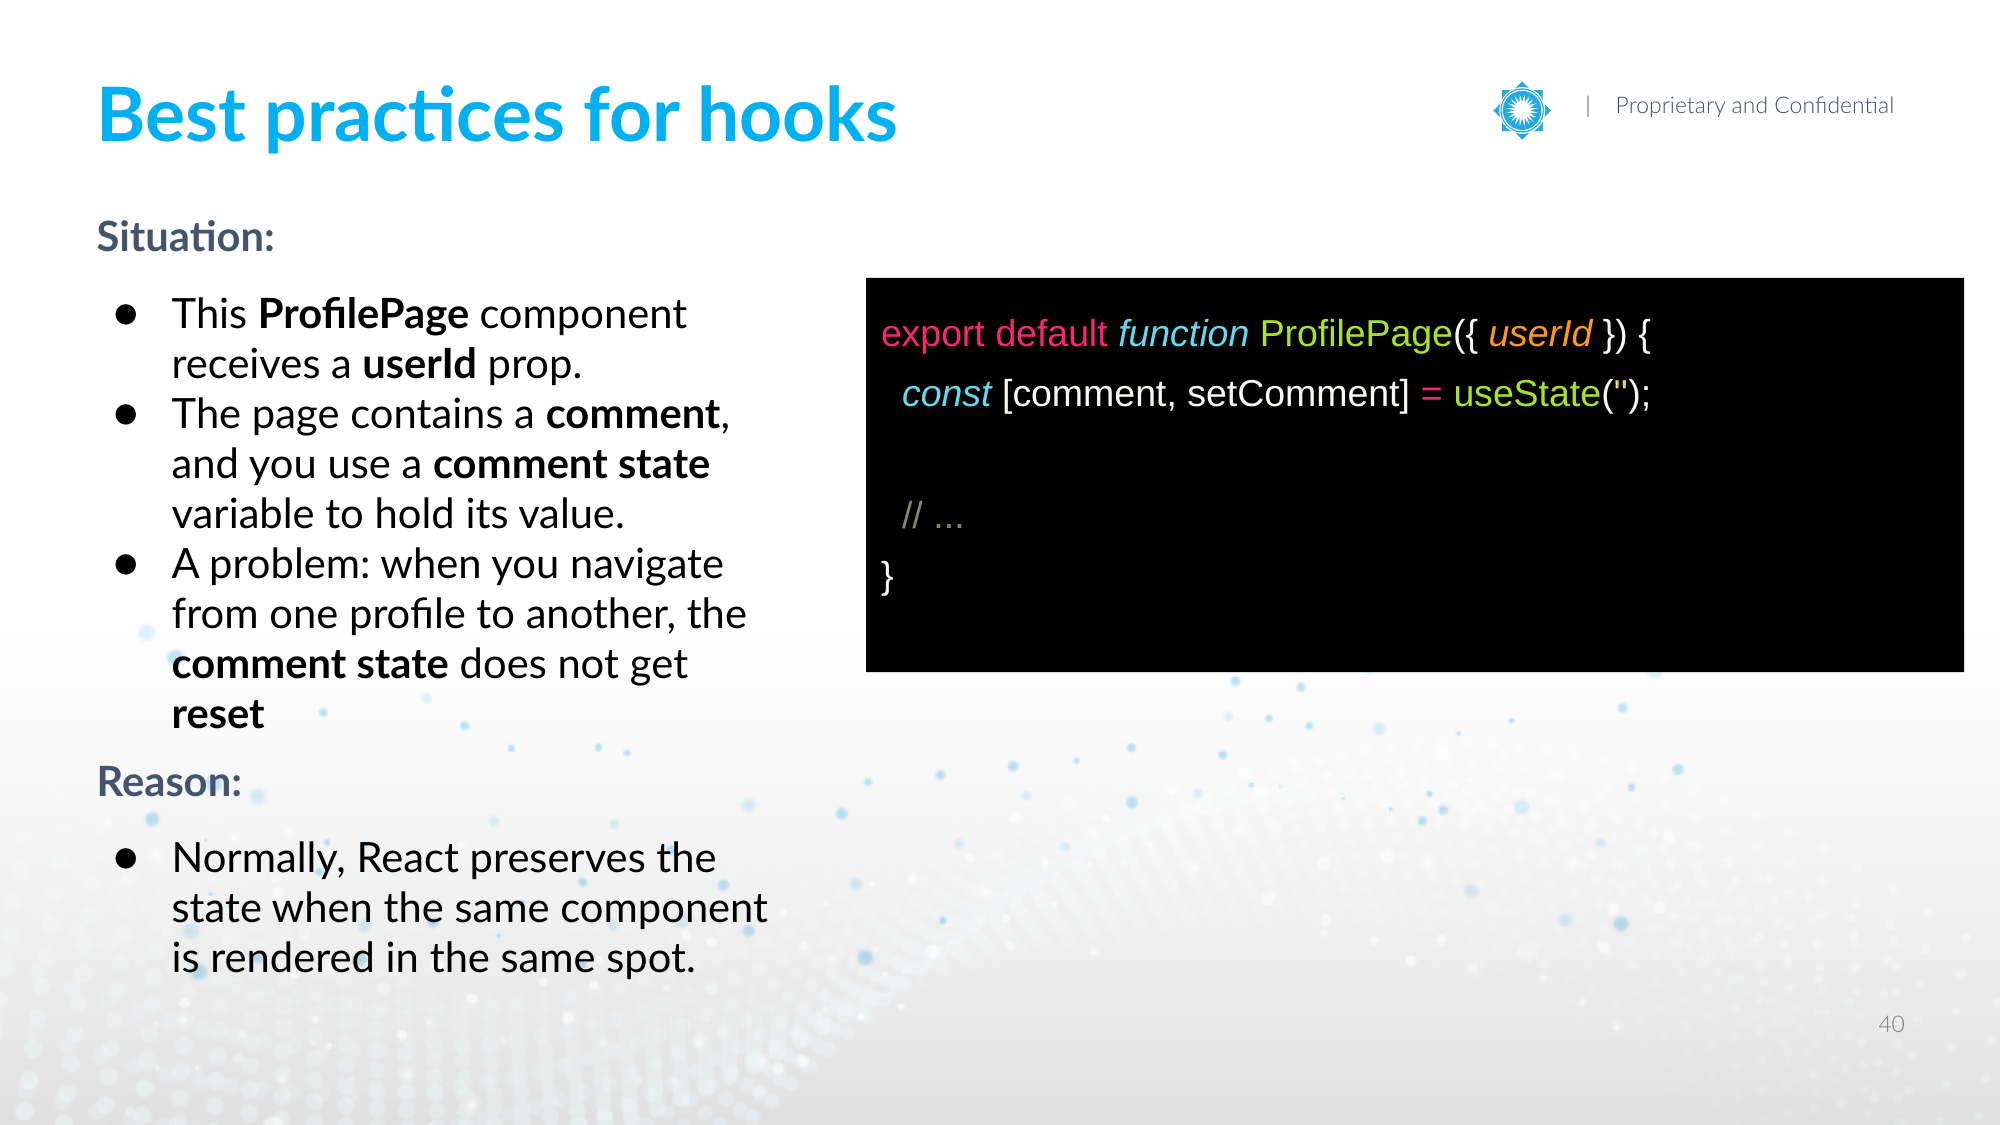

# Best practices for hooks
Situation:
export default function ProfilePage({ userId }) {
  const [comment, setComment] = useState('');

  // ...
}

This ProfilePage component receives a userId prop.
The page contains a comment, and you use a comment state variable to hold its value.
A problem: when you navigate from one profile to another, the comment state does not get reset

Reason:
Normally, React preserves the state when the same component is rendered in the same spot.